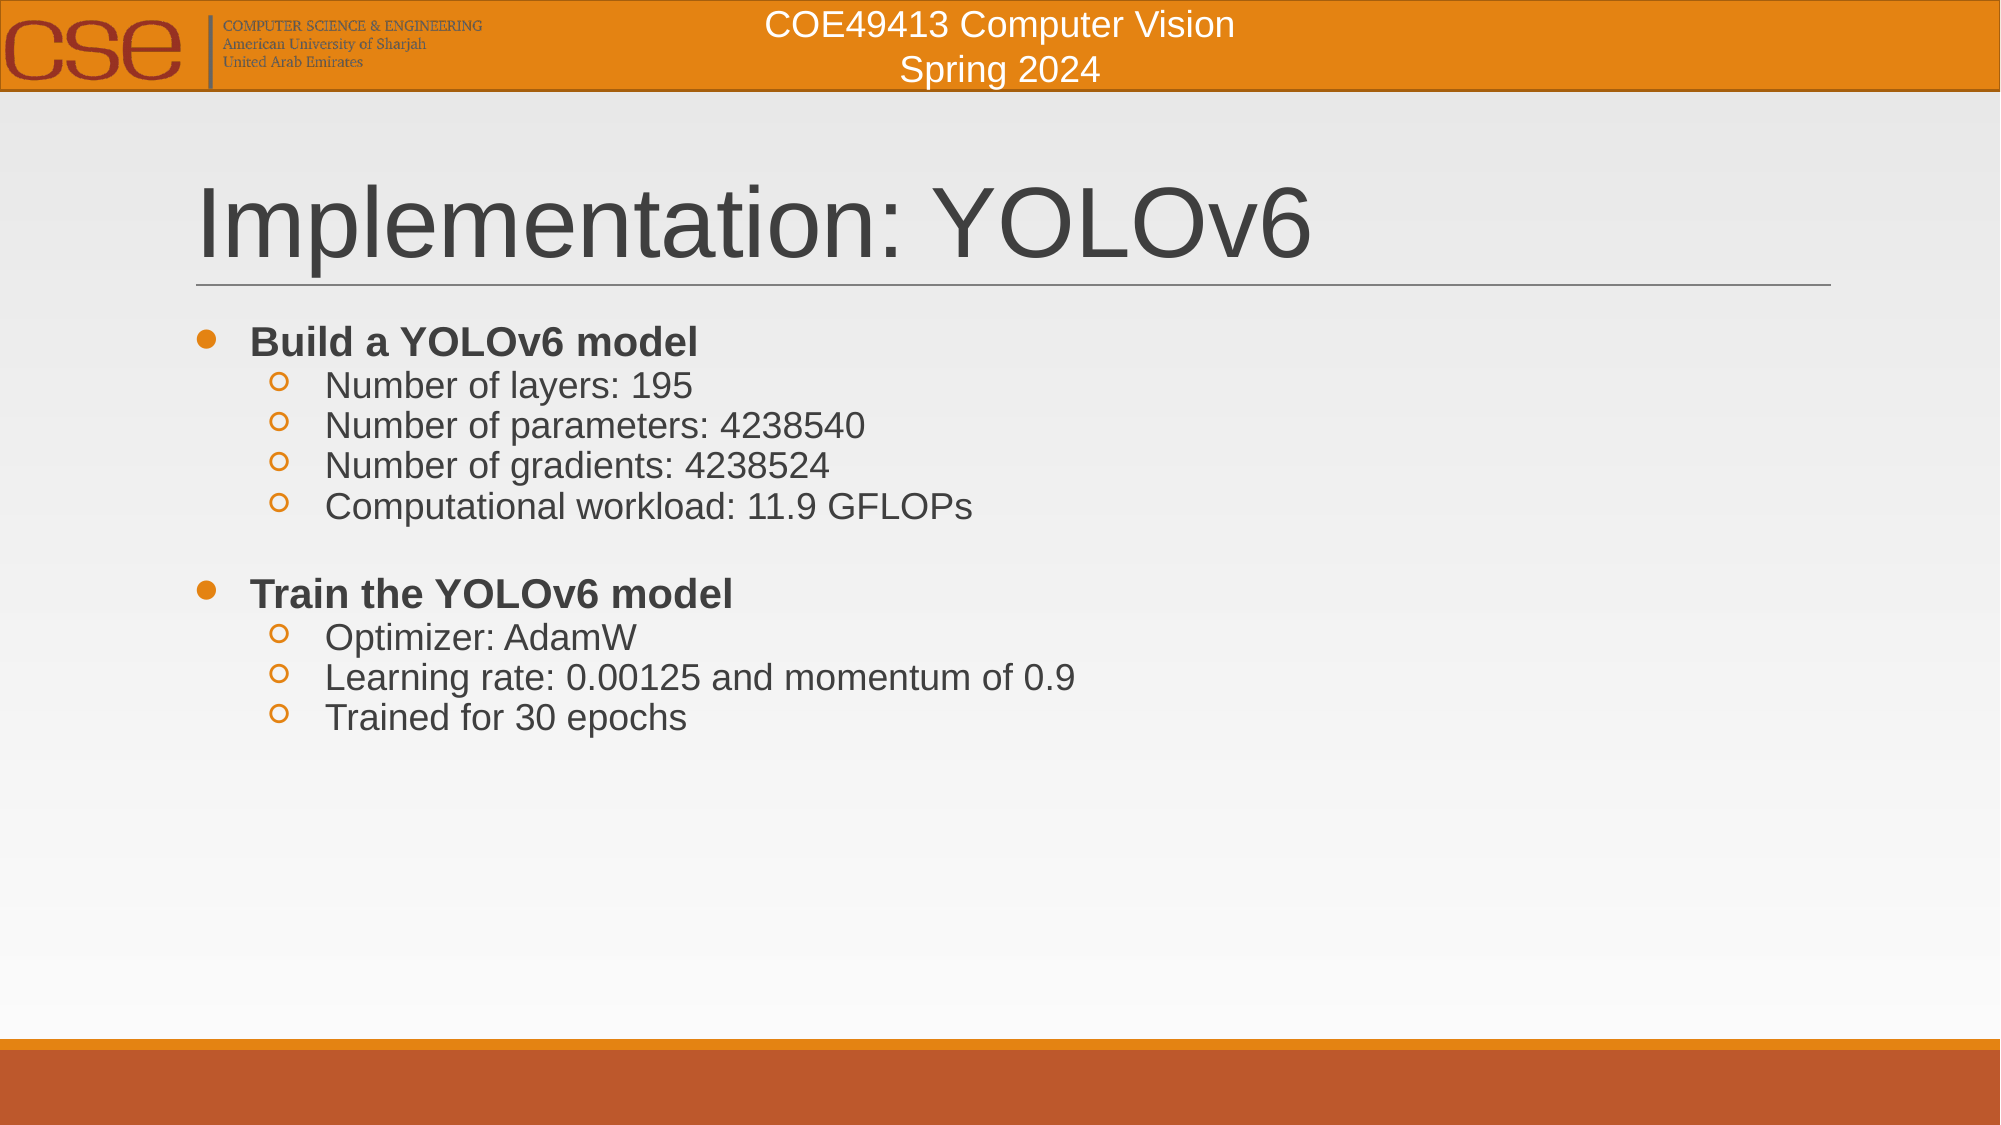

# Implementation: YOLOv6
Build a YOLOv6 model
Number of layers: 195
Number of parameters: 4238540
Number of gradients: 4238524
Computational workload: 11.9 GFLOPs

Train the YOLOv6 model
Optimizer: AdamW
Learning rate: 0.00125 and momentum of 0.9
Trained for 30 epochs